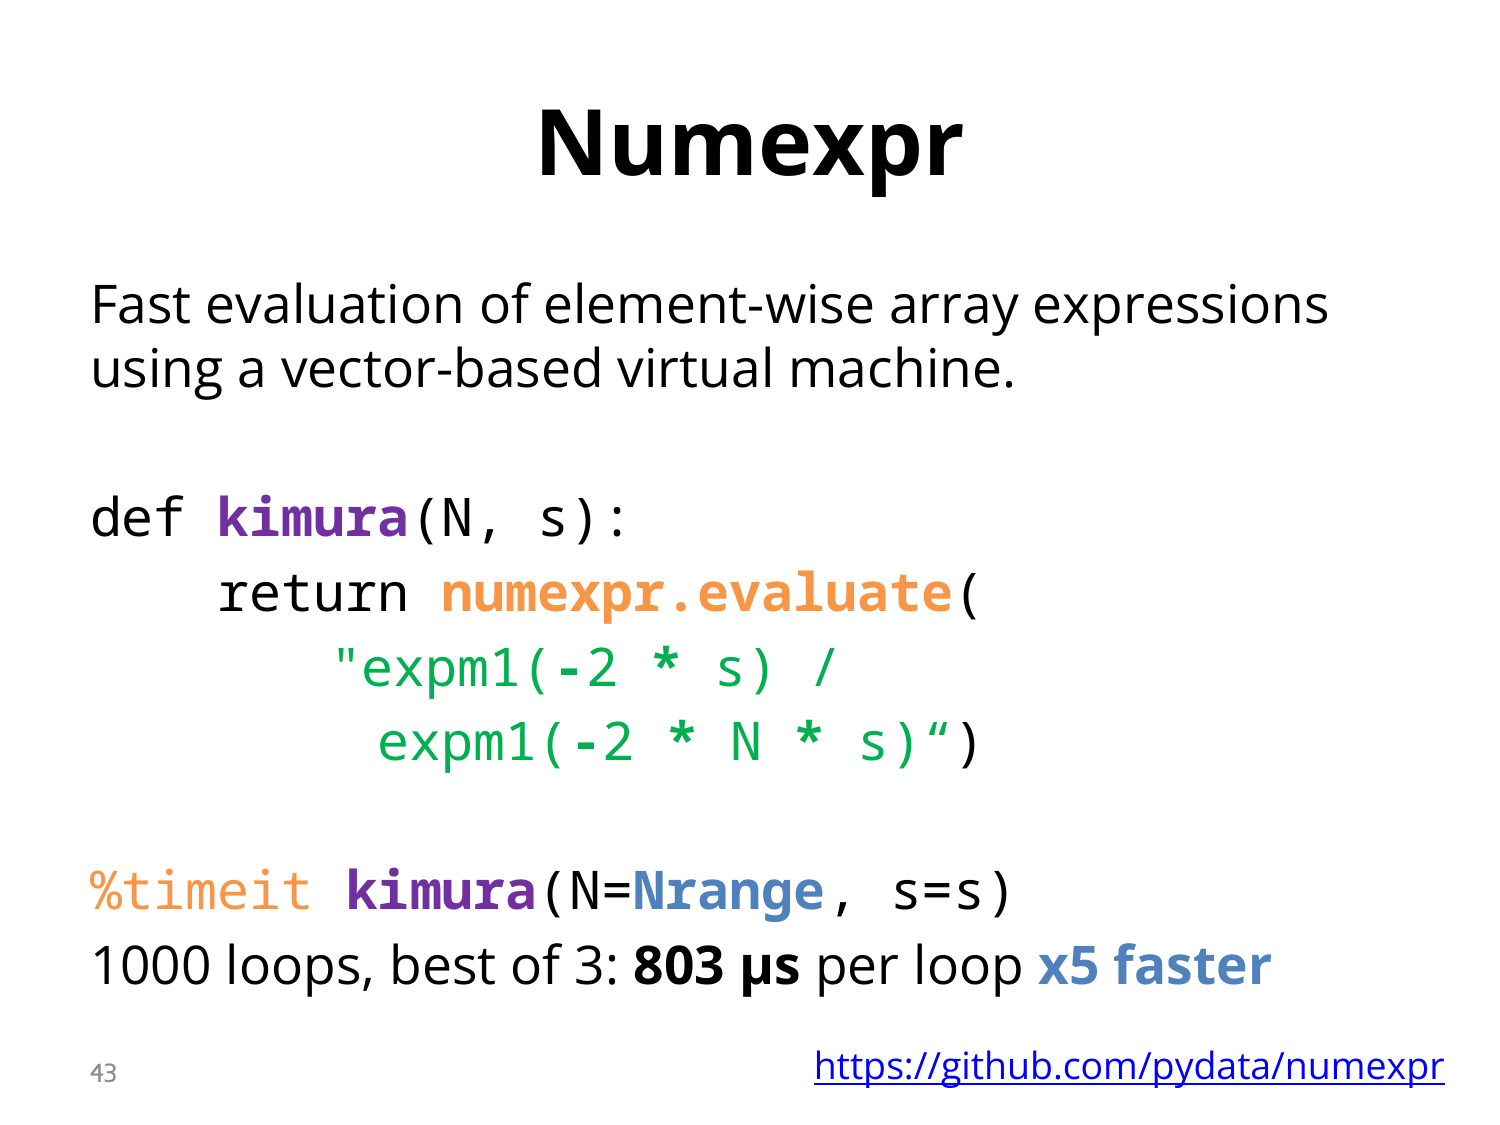

# Numexpr
Fast evaluation of element-wise array expressions using a vector-based virtual machine.

def kimura(N, s):
    return numexpr.evaluate(
		"expm1(-2 * s) /
         expm1(-2 * N * s)“)

%timeit kimura(N=Nrange, s=s)
1000 loops, best of 3: 803 µs per loop x5 faster
https://github.com/pydata/numexpr
43